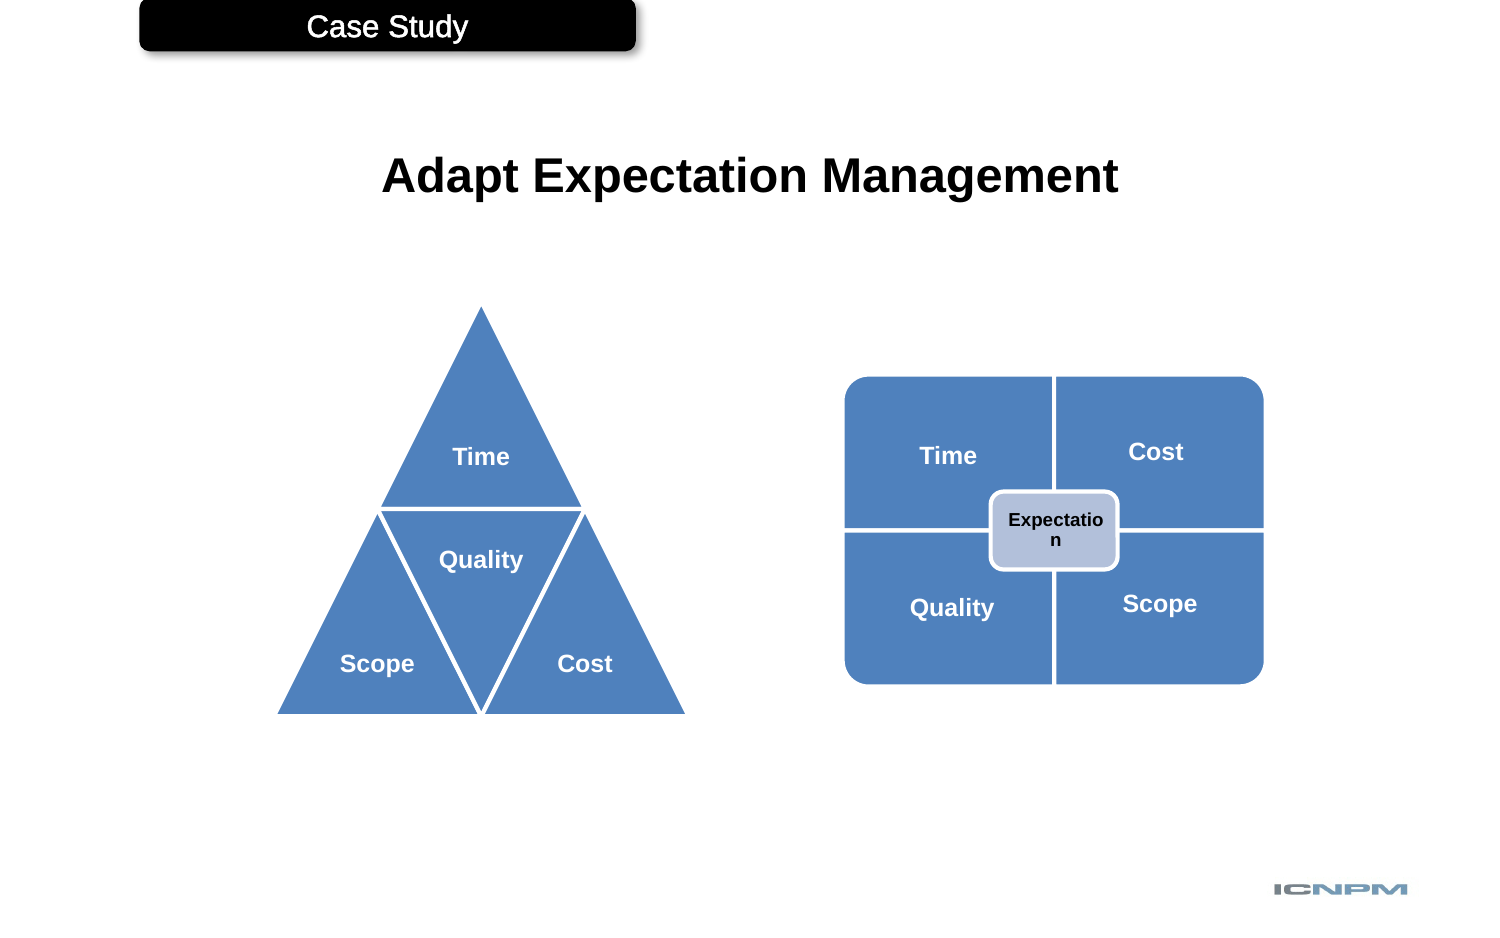

Case Study
# Adapt Expectation Management
Time
Scope
Quality
Cost
Time
Cost
Quality
Scope
Expectation